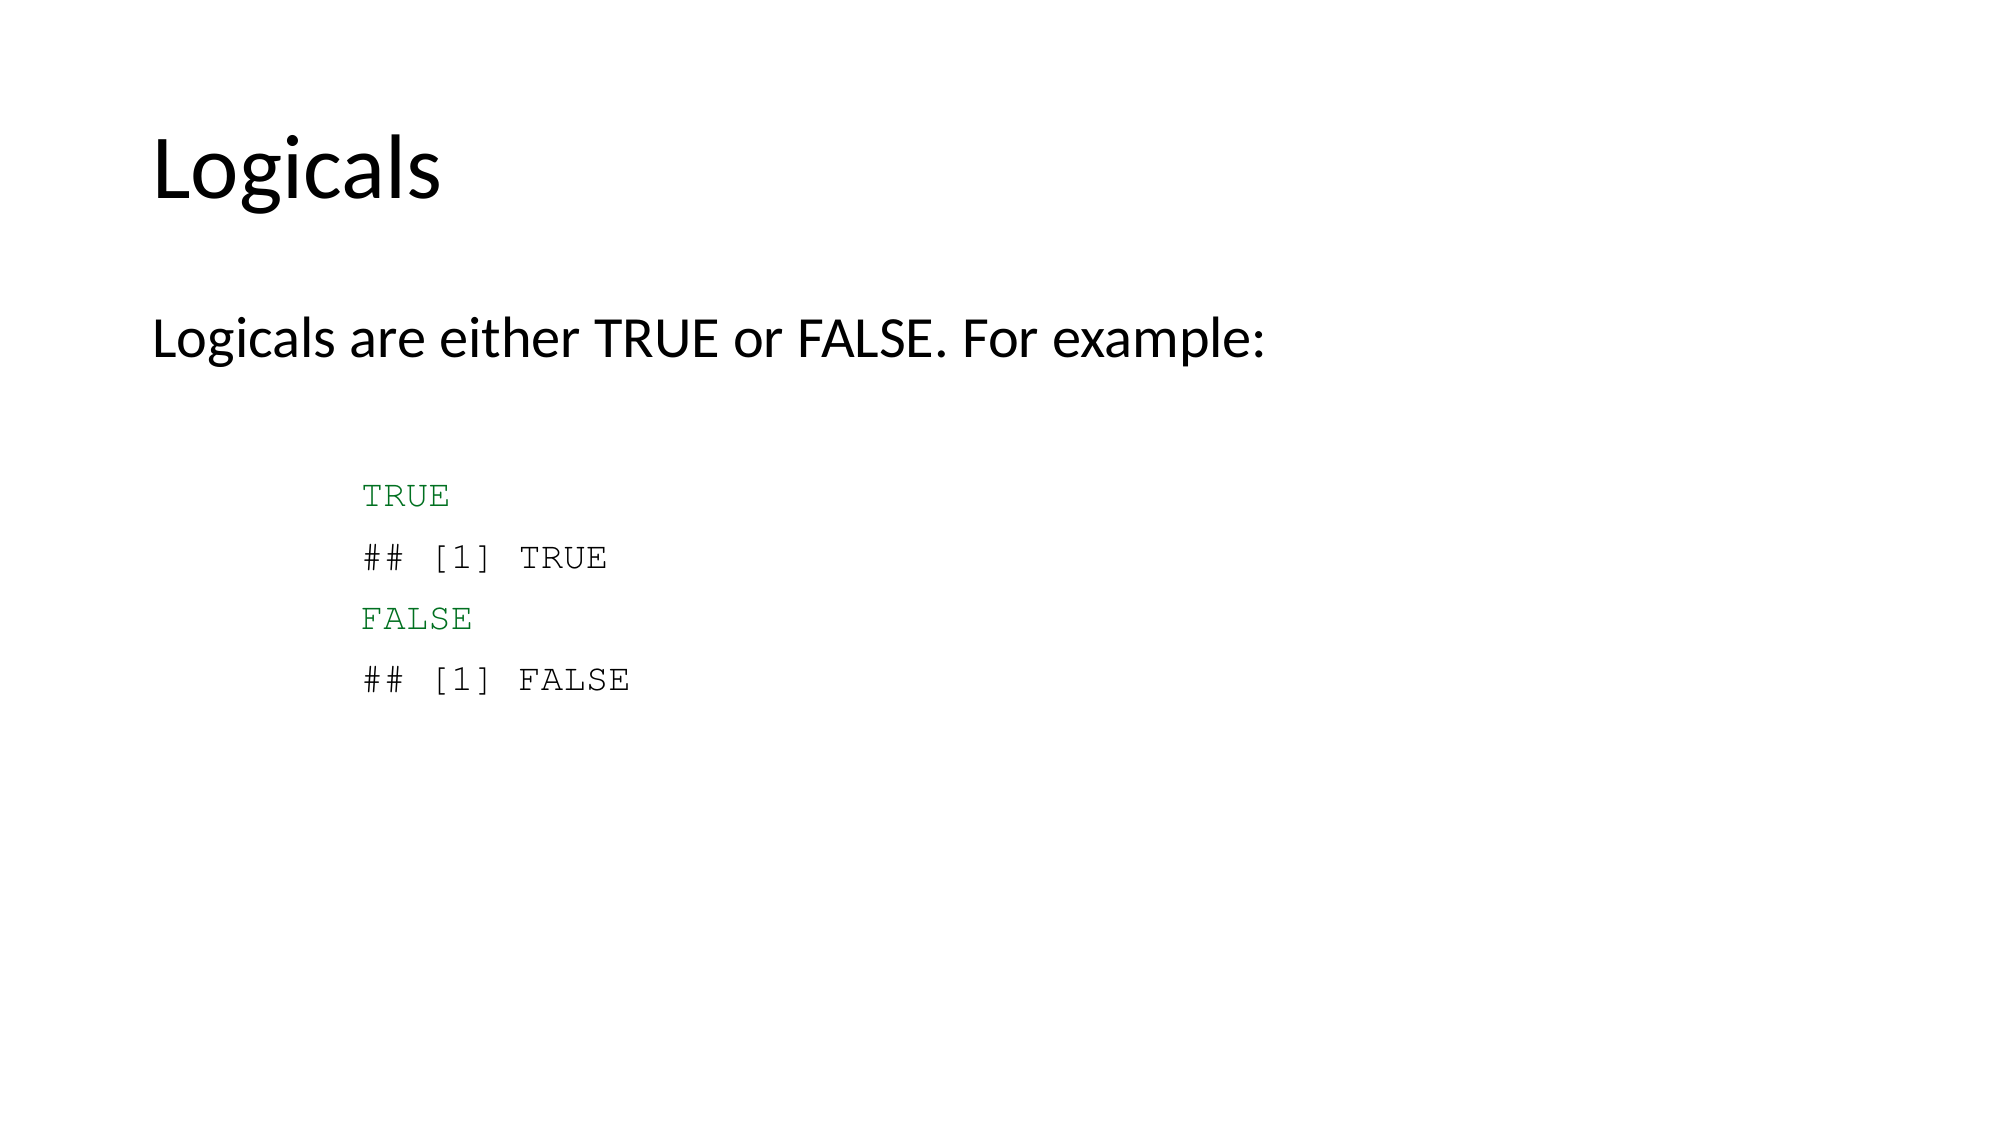

# Logicals
Logicals are either TRUE or FALSE. For example:

TRUE
## [1] TRUE
FALSE
## [1] FALSE